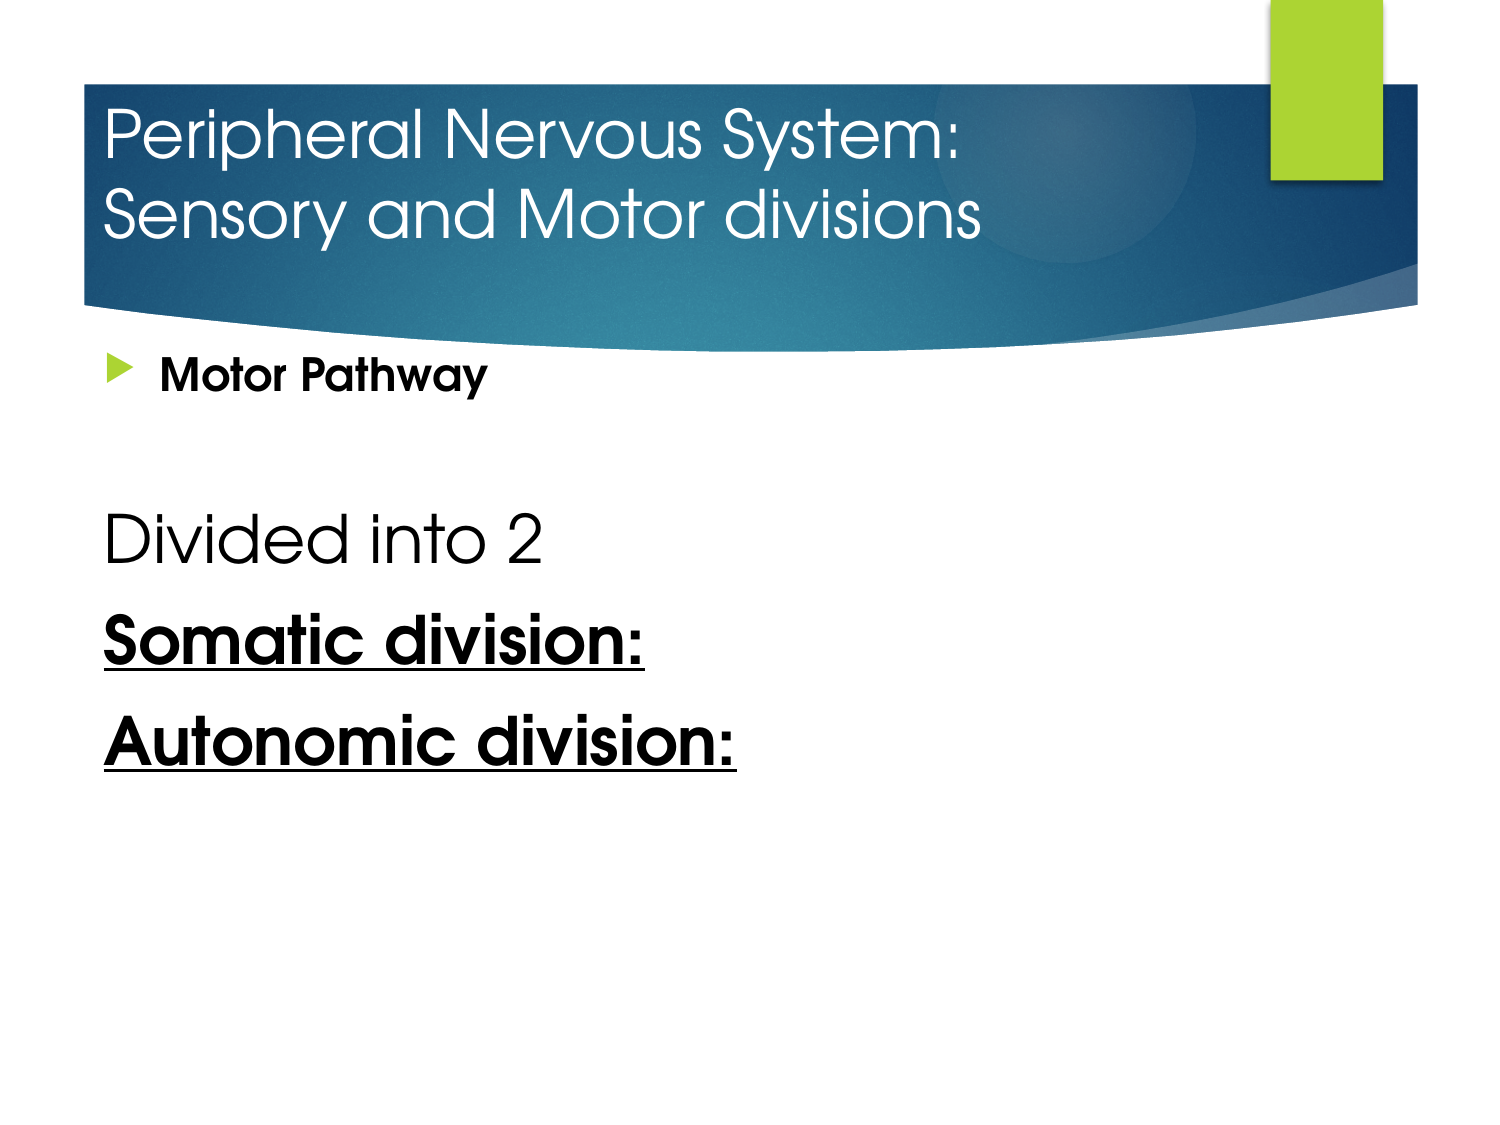

# Peripheral Nervous System: Sensory and Motor divisions
Motor Pathway

Divided into 2
Somatic division:
Autonomic division: